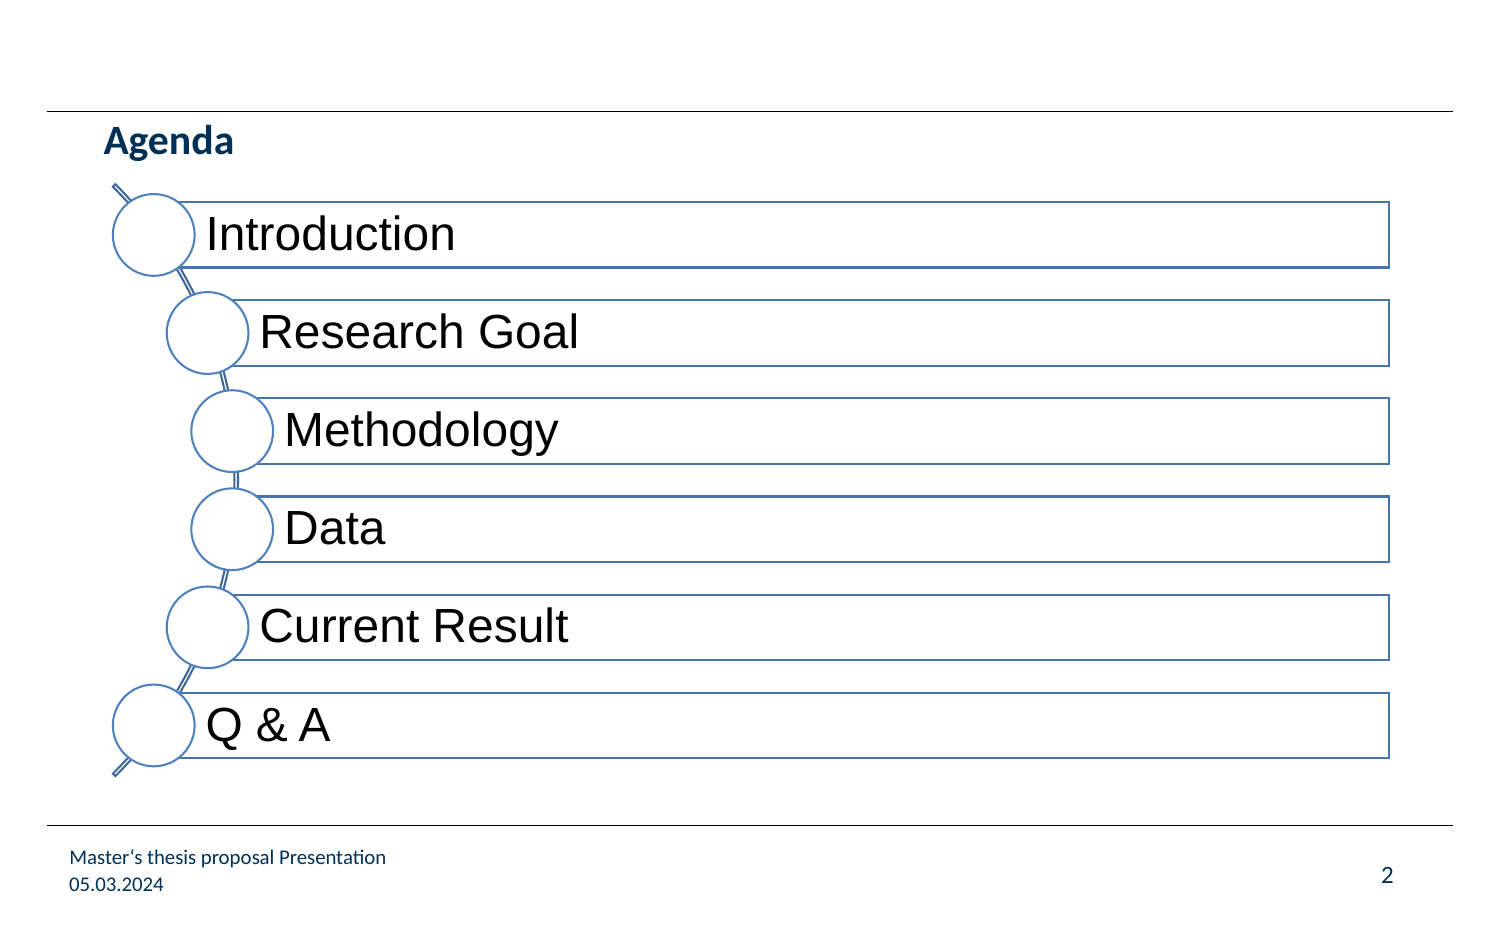

# Agenda
Introduction
Research Goal
Methodology
Data
Current Result
Q & A